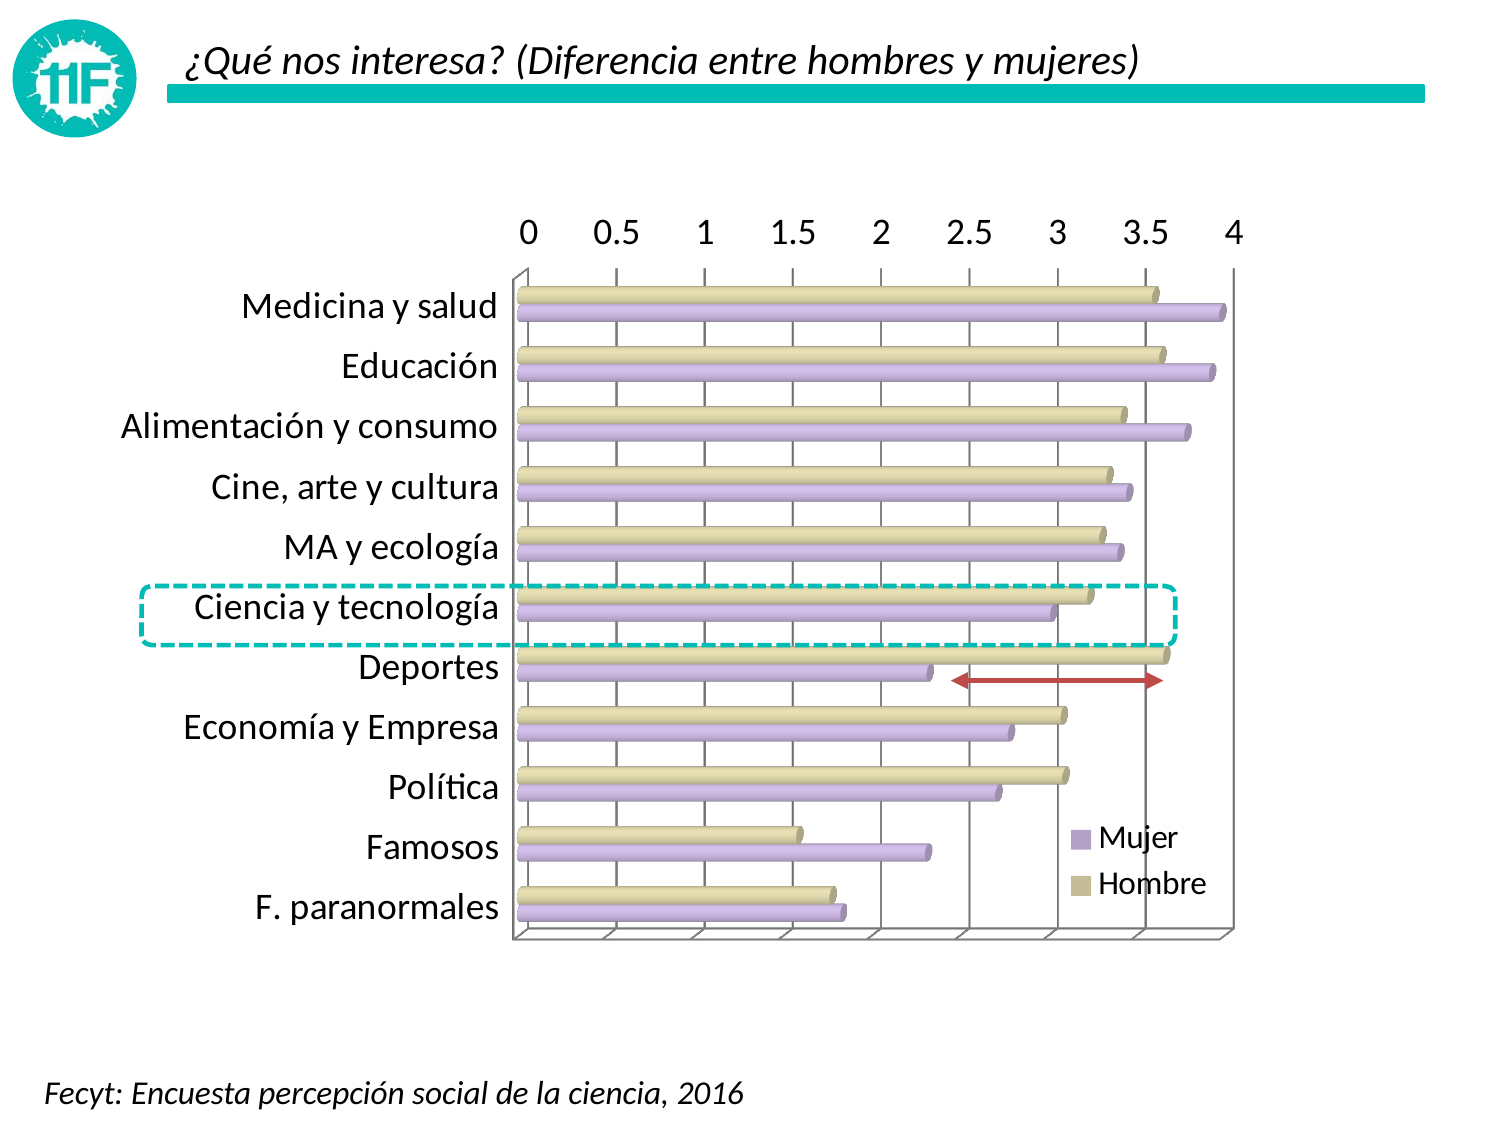

¿Qué nos interesa? (Diferencia entre hombres y mujeres)

[unsupported chart]

Fecyt: Encuesta percepción social de la ciencia, 2016